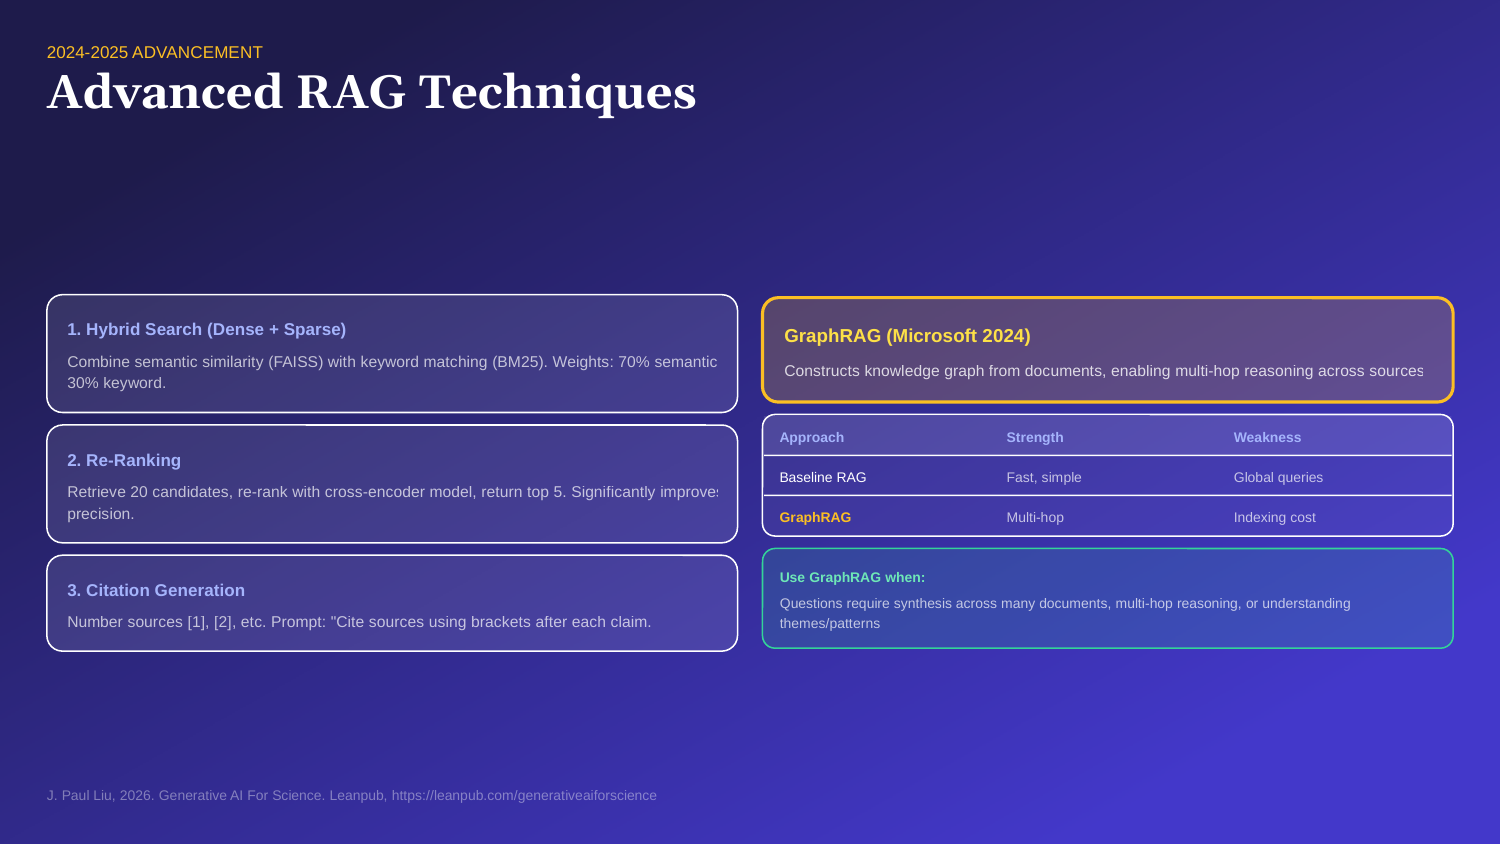

2024-2025 ADVANCEMENT
Advanced RAG Techniques

1. Hybrid Search (Dense + Sparse)
GraphRAG (Microsoft 2024)
Combine semantic similarity (FAISS) with keyword matching (BM25). Weights: 70% semantic, 30% keyword.
Constructs knowledge graph from documents, enabling multi-hop reasoning across sources.

Approach
Strength
Weakness
2. Re-Ranking

Baseline RAG
Fast, simple
Global queries
Retrieve 20 candidates, re-rank with cross-encoder model, return top 5. Significantly improves precision.

GraphRAG
Multi-hop
Indexing cost

Use GraphRAG when:
3. Citation Generation
Questions require synthesis across many documents, multi-hop reasoning, or understanding themes/patterns
Number sources [1], [2], etc. Prompt: "Cite sources using brackets after each claim."
J. Paul Liu, 2026. Generative AI For Science. Leanpub, https://leanpub.com/generativeaiforscience